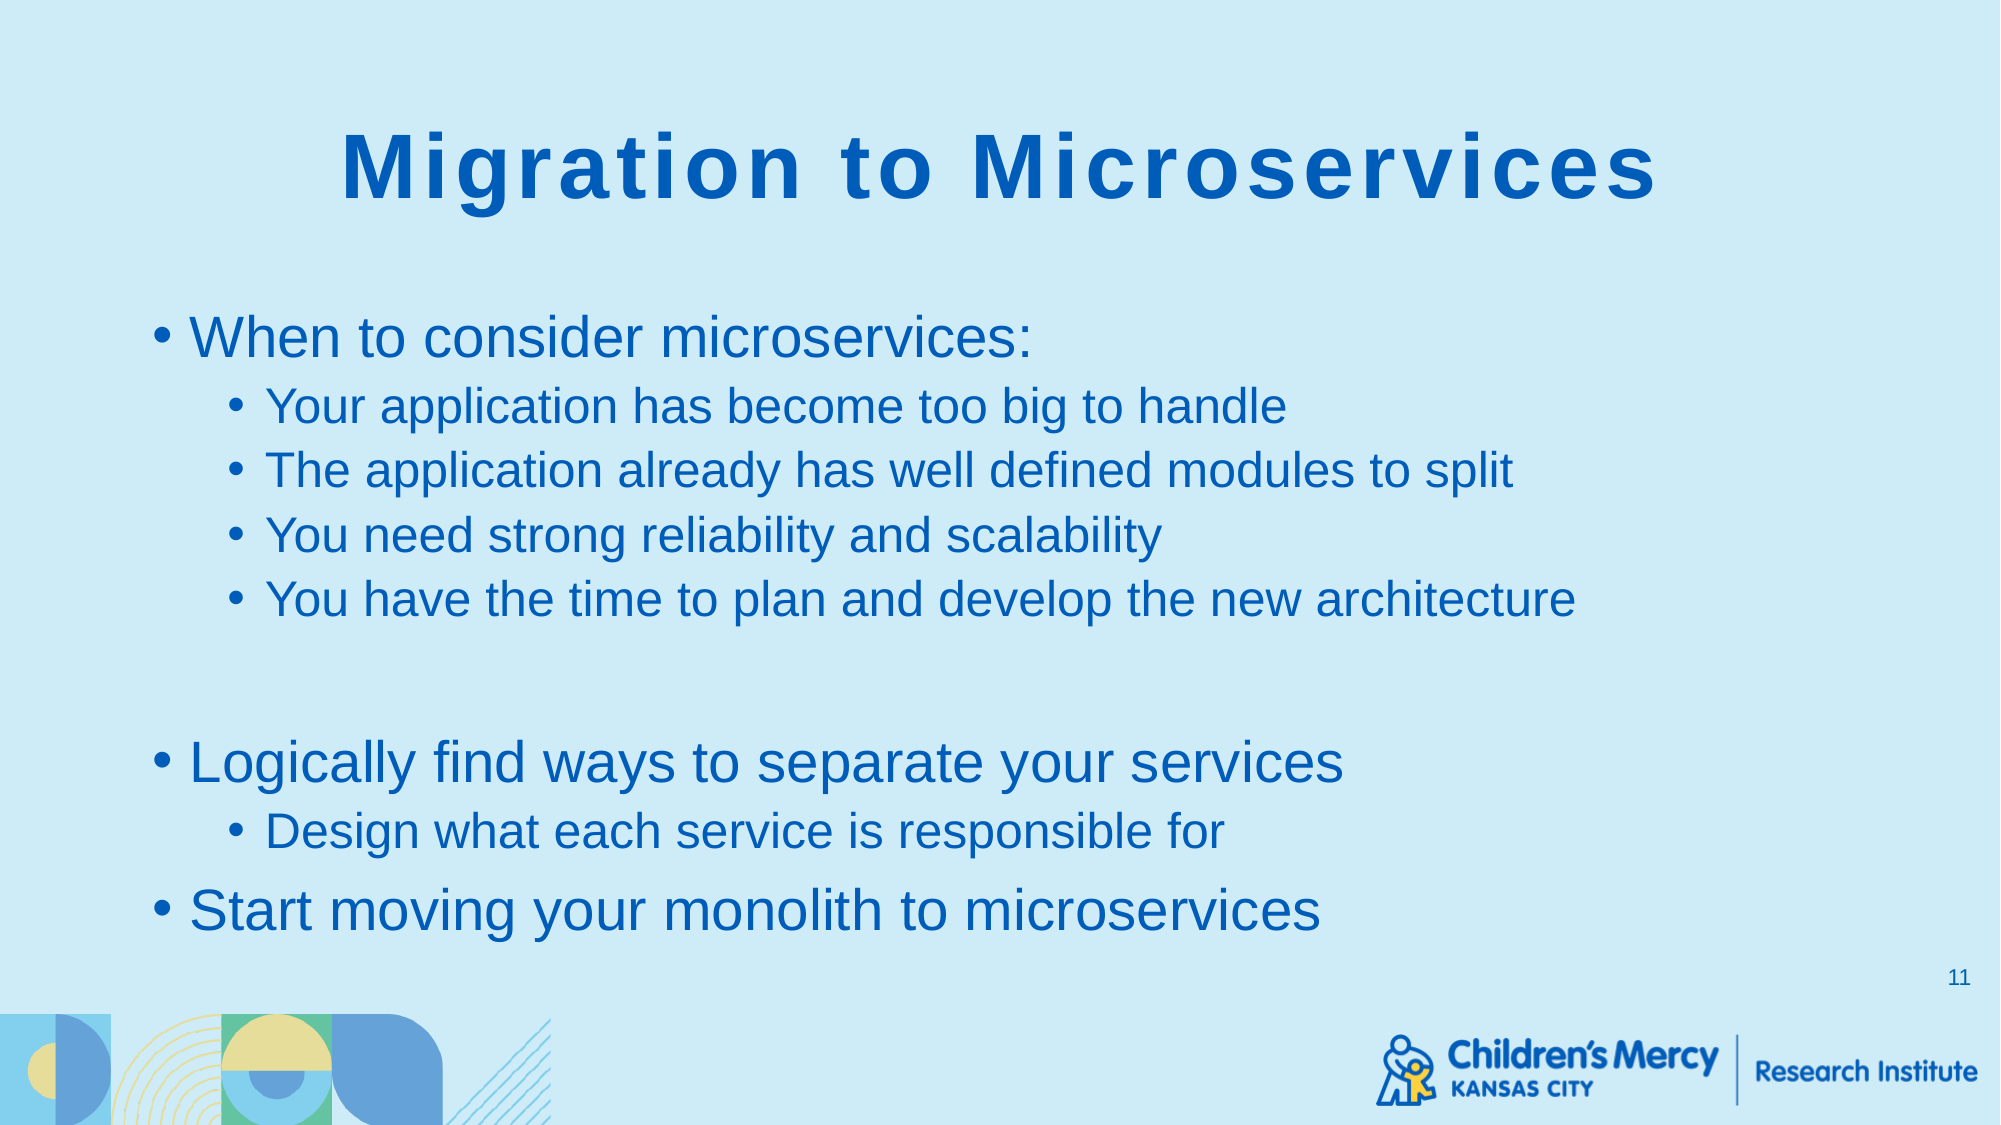

# Migration to Microservices
When to consider microservices:
Your application has become too big to handle
The application already has well defined modules to split
You need strong reliability and scalability
You have the time to plan and develop the new architecture

Logically find ways to separate your services
Design what each service is responsible for
Start moving your monolith to microservices
11